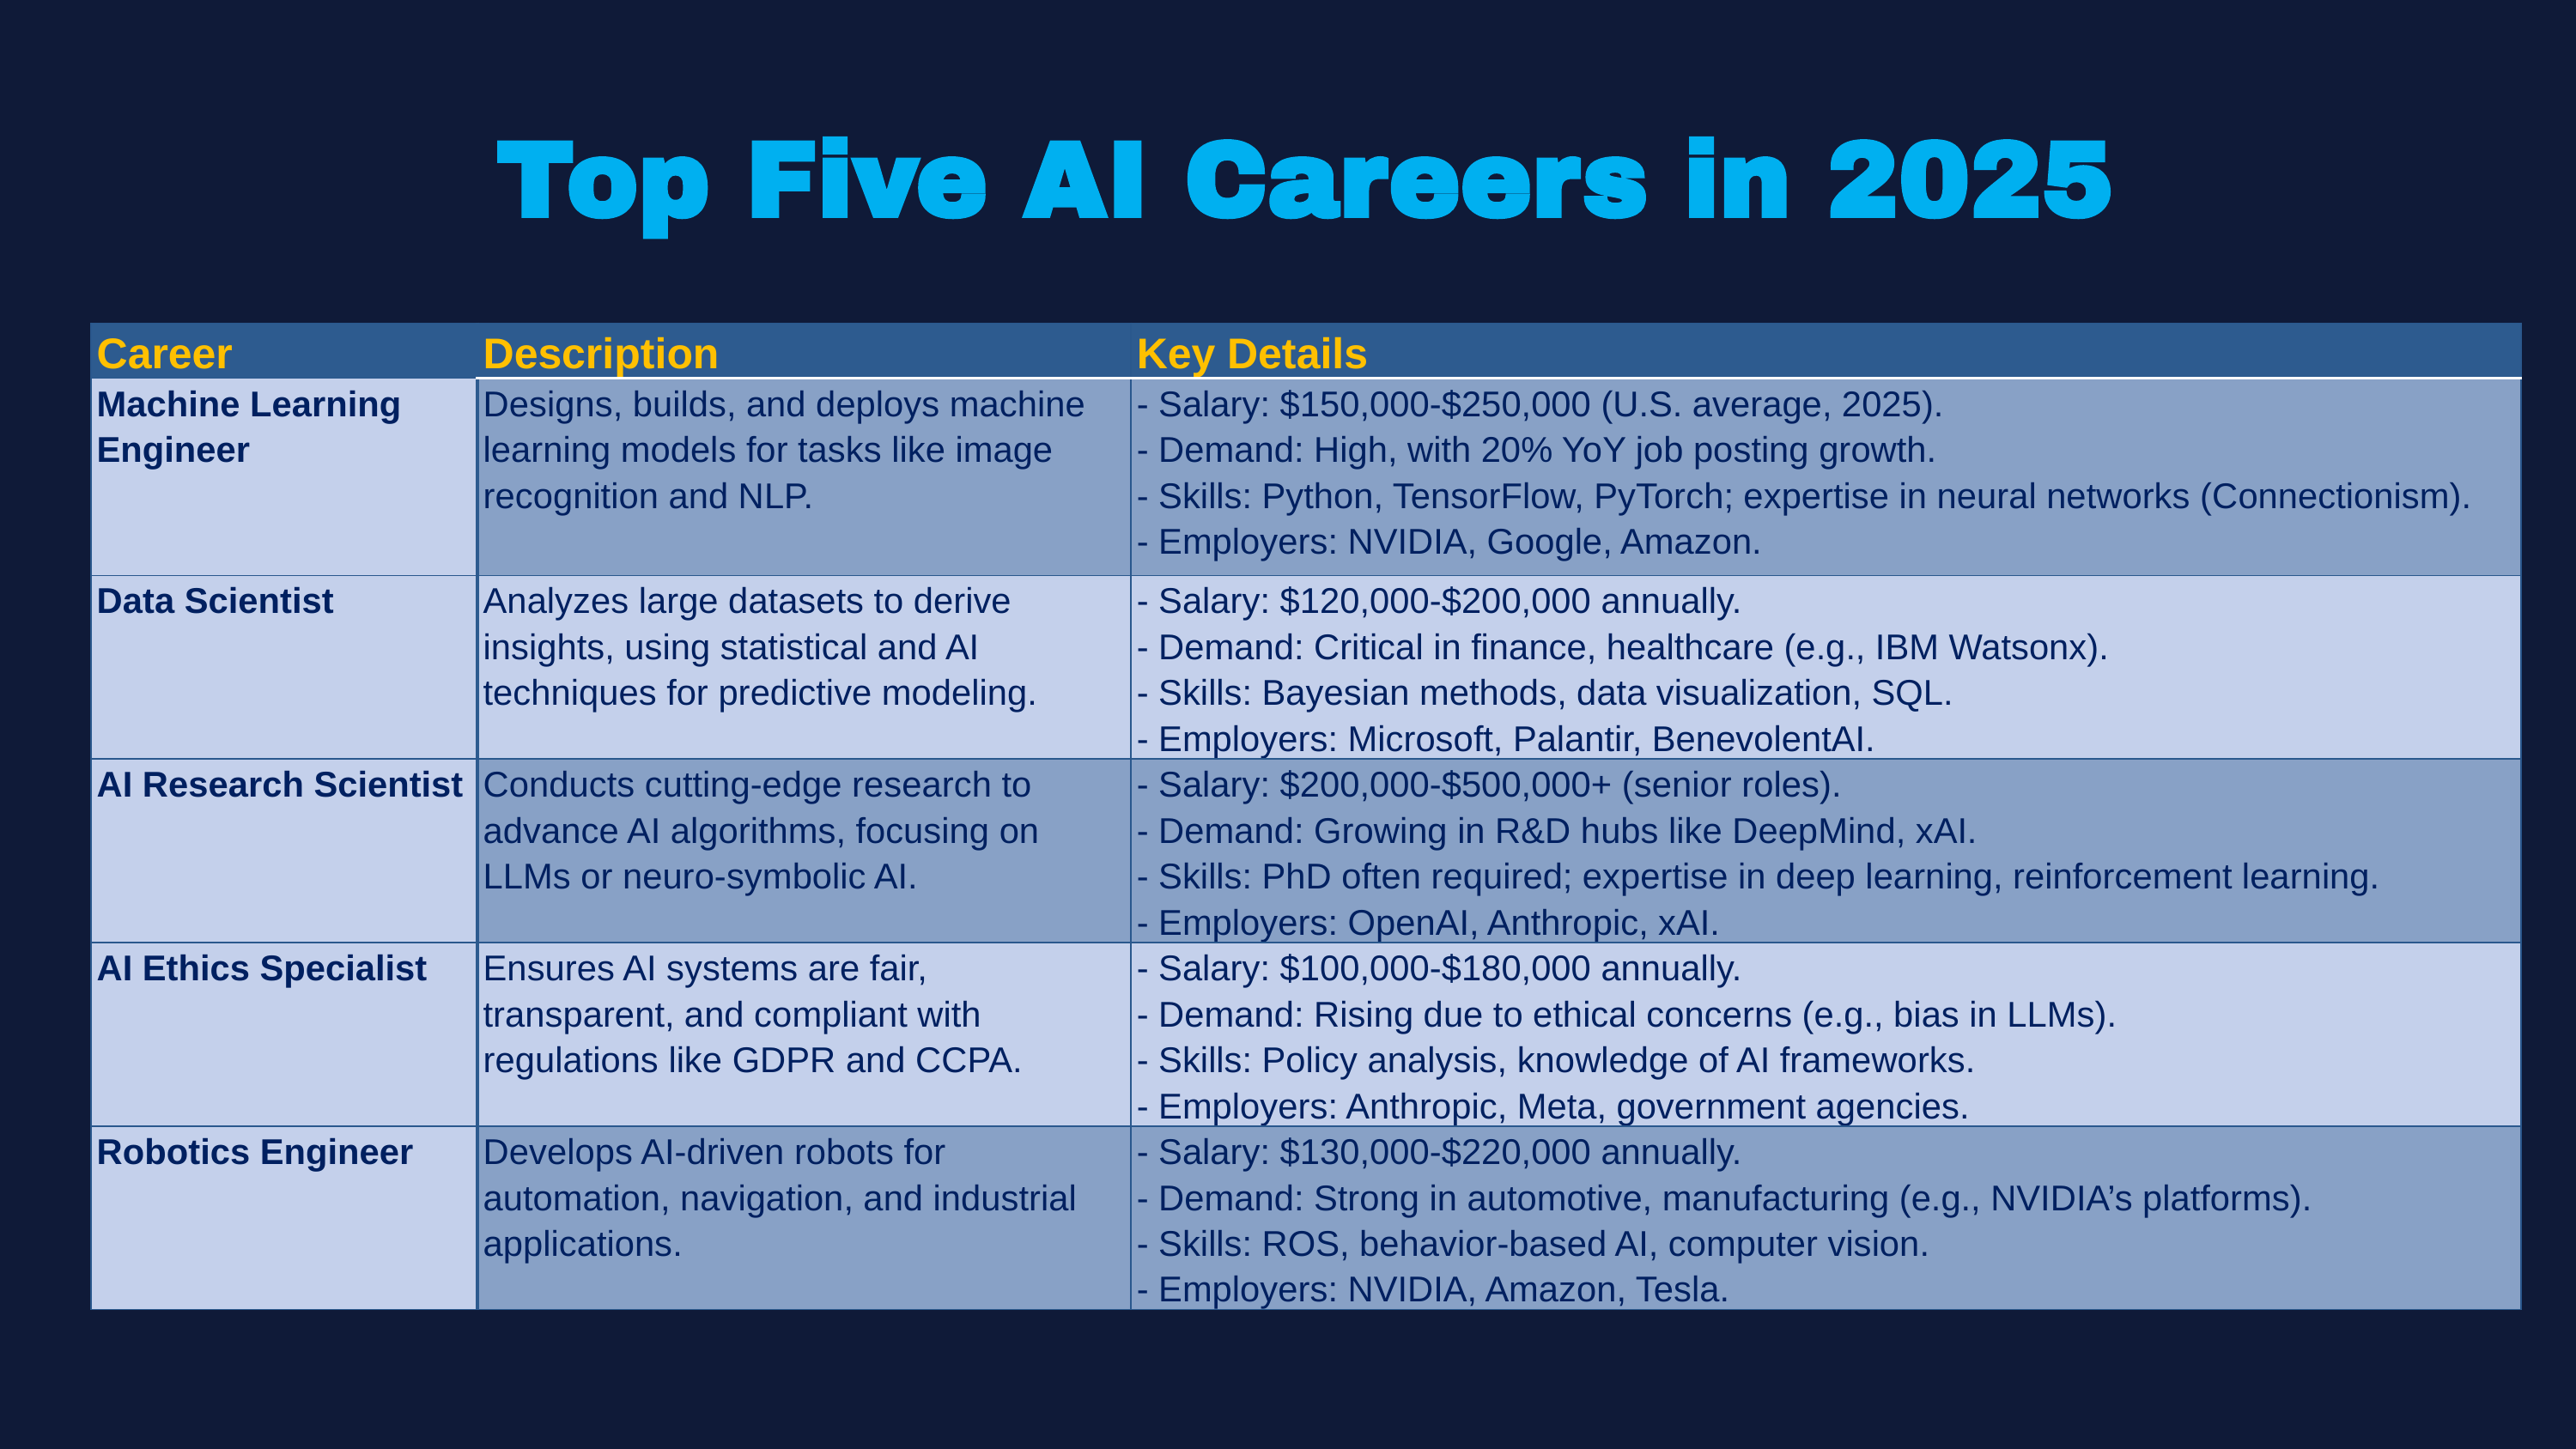

# Top Five AI Careers in 2025
| Career | Description | Key Details |
| --- | --- | --- |
| Machine Learning Engineer | Designs, builds, and deploys machine learning models for tasks like image recognition and NLP. | - Salary: $150,000-$250,000 (U.S. average, 2025). - Demand: High, with 20% YoY job posting growth. - Skills: Python, TensorFlow, PyTorch; expertise in neural networks (Connectionism). - Employers: NVIDIA, Google, Amazon. |
| Data Scientist | Analyzes large datasets to derive insights, using statistical and AI techniques for predictive modeling. | - Salary: $120,000-$200,000 annually. - Demand: Critical in finance, healthcare (e.g., IBM Watsonx). - Skills: Bayesian methods, data visualization, SQL. - Employers: Microsoft, Palantir, BenevolentAI. |
| AI Research Scientist | Conducts cutting-edge research to advance AI algorithms, focusing on LLMs or neuro-symbolic AI. | - Salary: $200,000-$500,000+ (senior roles). - Demand: Growing in R&D hubs like DeepMind, xAI. - Skills: PhD often required; expertise in deep learning, reinforcement learning. - Employers: OpenAI, Anthropic, xAI. |
| AI Ethics Specialist | Ensures AI systems are fair, transparent, and compliant with regulations like GDPR and CCPA. | - Salary: $100,000-$180,000 annually. - Demand: Rising due to ethical concerns (e.g., bias in LLMs). - Skills: Policy analysis, knowledge of AI frameworks. - Employers: Anthropic, Meta, government agencies. |
| Robotics Engineer | Develops AI-driven robots for automation, navigation, and industrial applications. | - Salary: $130,000-$220,000 annually. - Demand: Strong in automotive, manufacturing (e.g., NVIDIA’s platforms). - Skills: ROS, behavior-based AI, computer vision. - Employers: NVIDIA, Amazon, Tesla. |